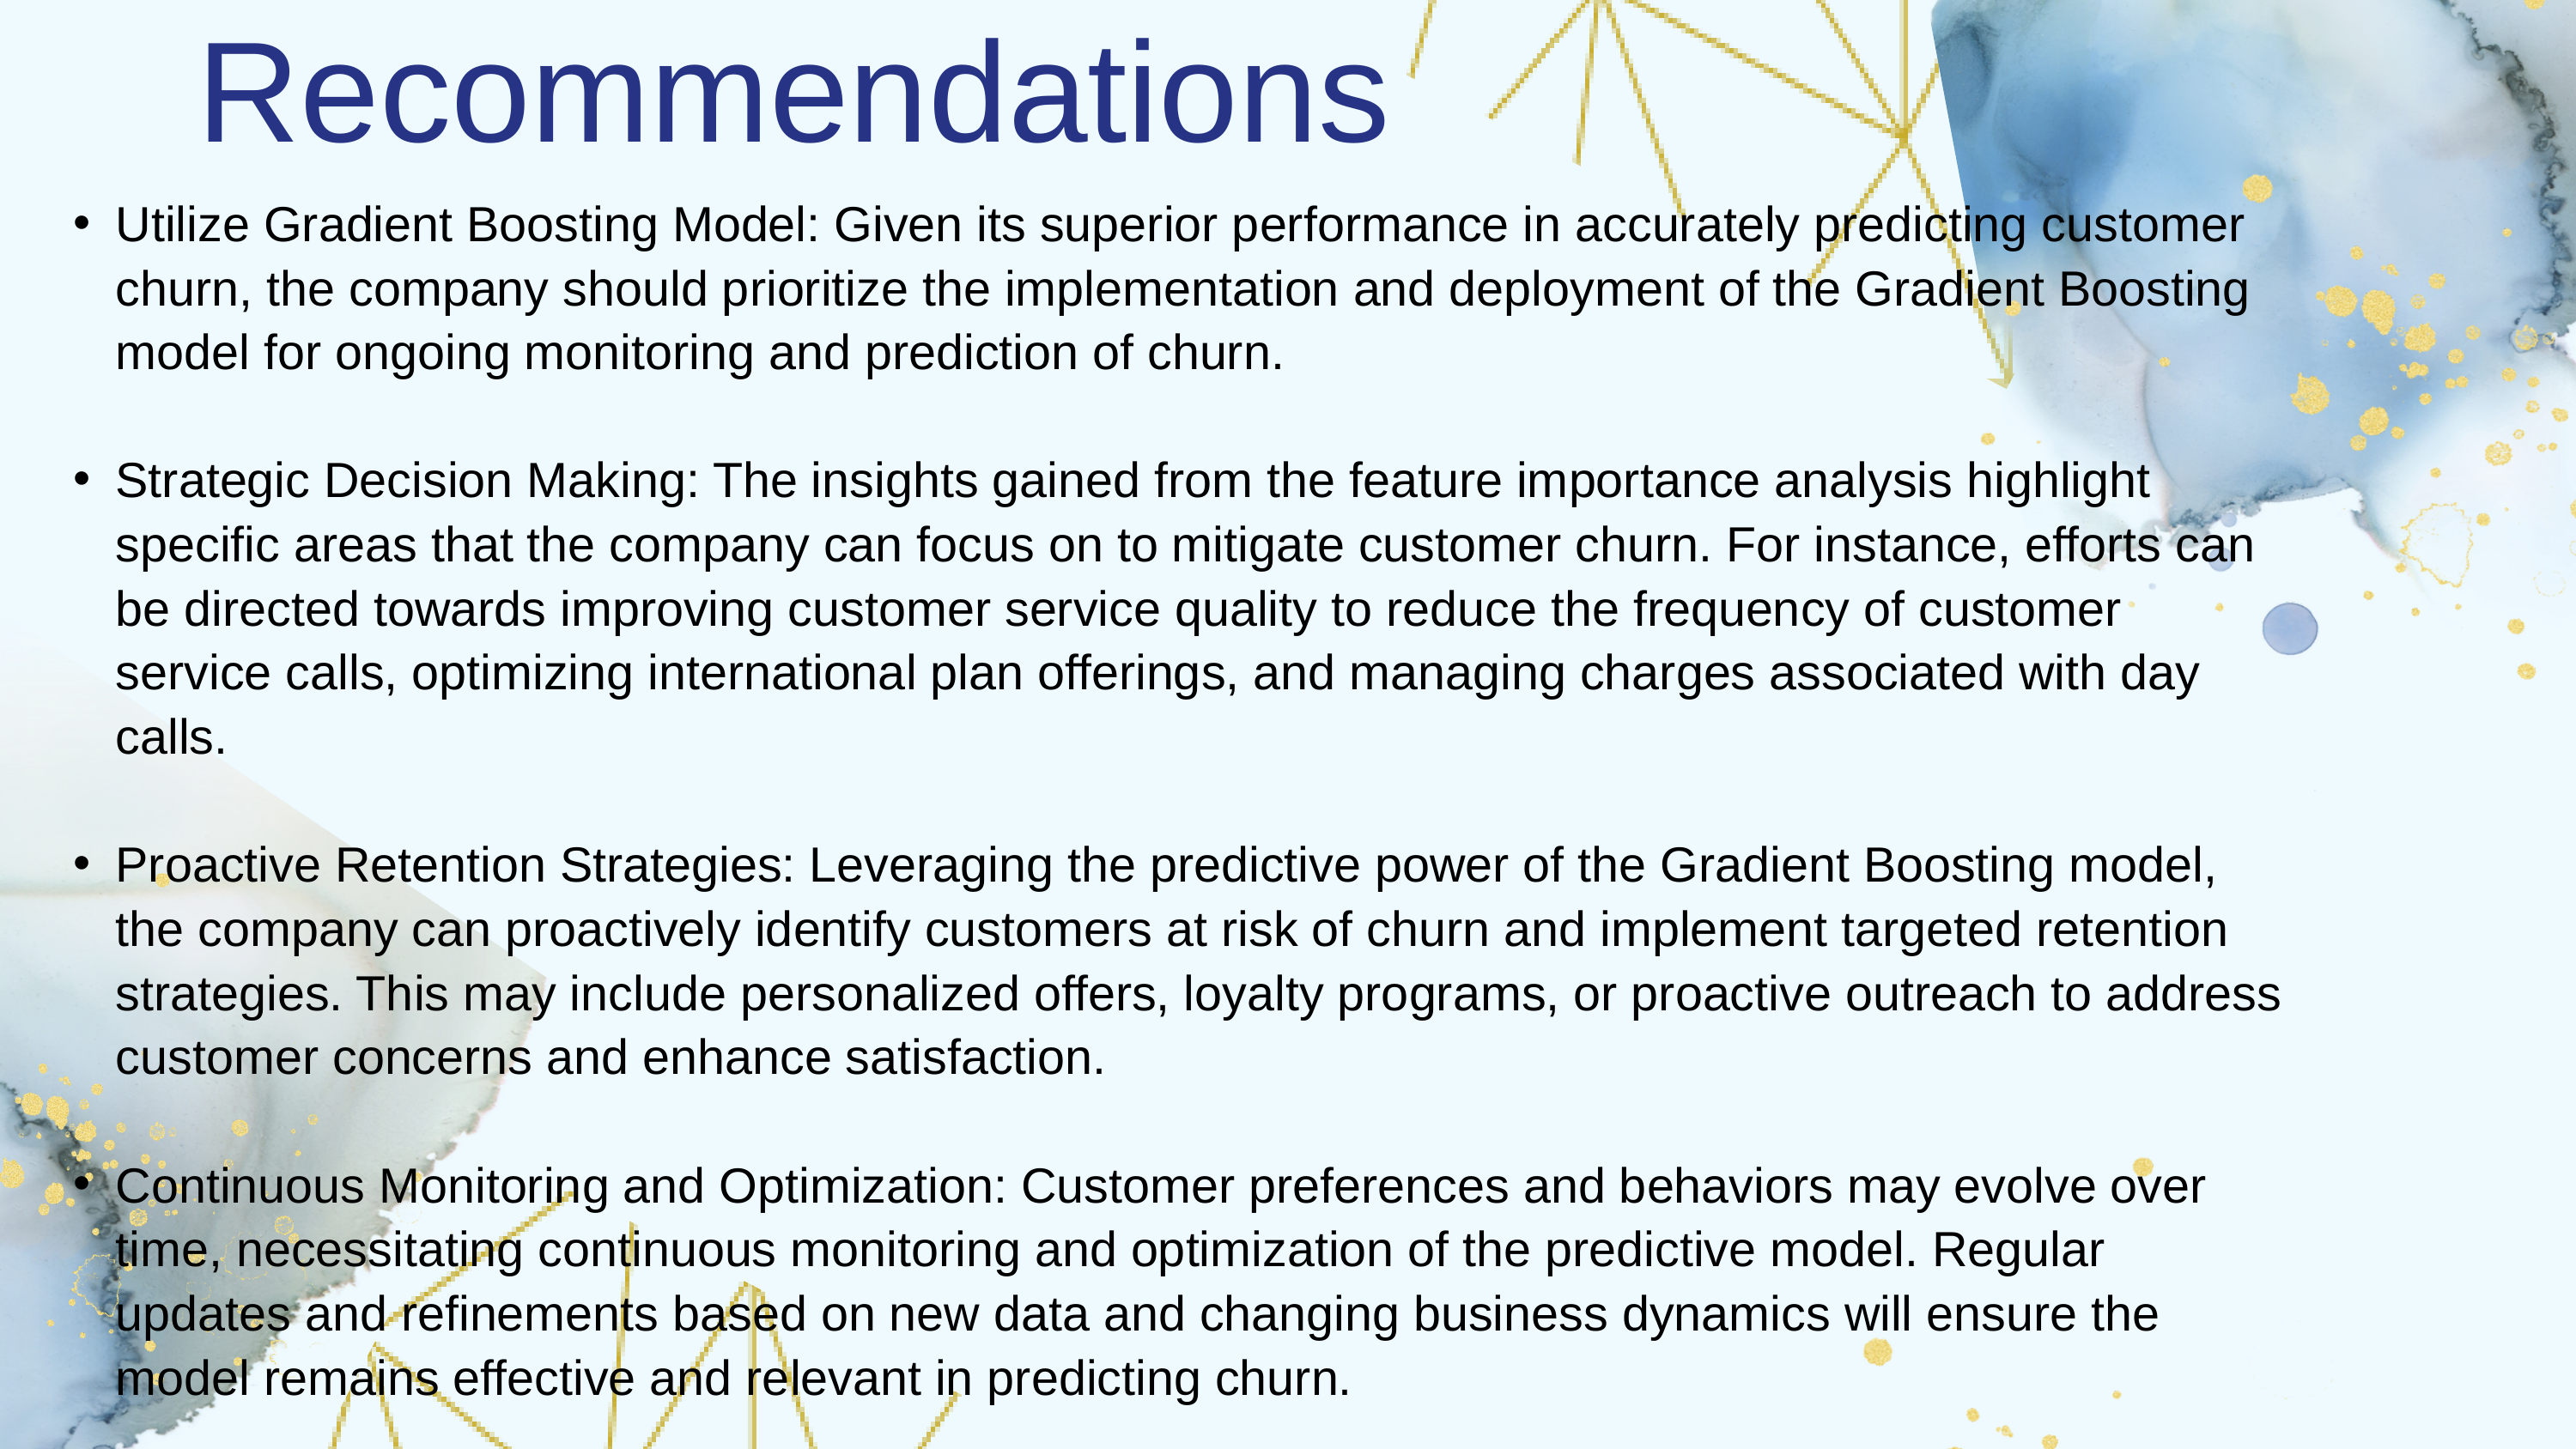

Recommendations
Utilize Gradient Boosting Model: Given its superior performance in accurately predicting customer churn, the company should prioritize the implementation and deployment of the Gradient Boosting model for ongoing monitoring and prediction of churn.

Strategic Decision Making: The insights gained from the feature importance analysis highlight specific areas that the company can focus on to mitigate customer churn. For instance, efforts can be directed towards improving customer service quality to reduce the frequency of customer service calls, optimizing international plan offerings, and managing charges associated with day calls.

Proactive Retention Strategies: Leveraging the predictive power of the Gradient Boosting model, the company can proactively identify customers at risk of churn and implement targeted retention strategies. This may include personalized offers, loyalty programs, or proactive outreach to address customer concerns and enhance satisfaction.

Continuous Monitoring and Optimization: Customer preferences and behaviors may evolve over time, necessitating continuous monitoring and optimization of the predictive model. Regular updates and refinements based on new data and changing business dynamics will ensure the model remains effective and relevant in predicting churn.